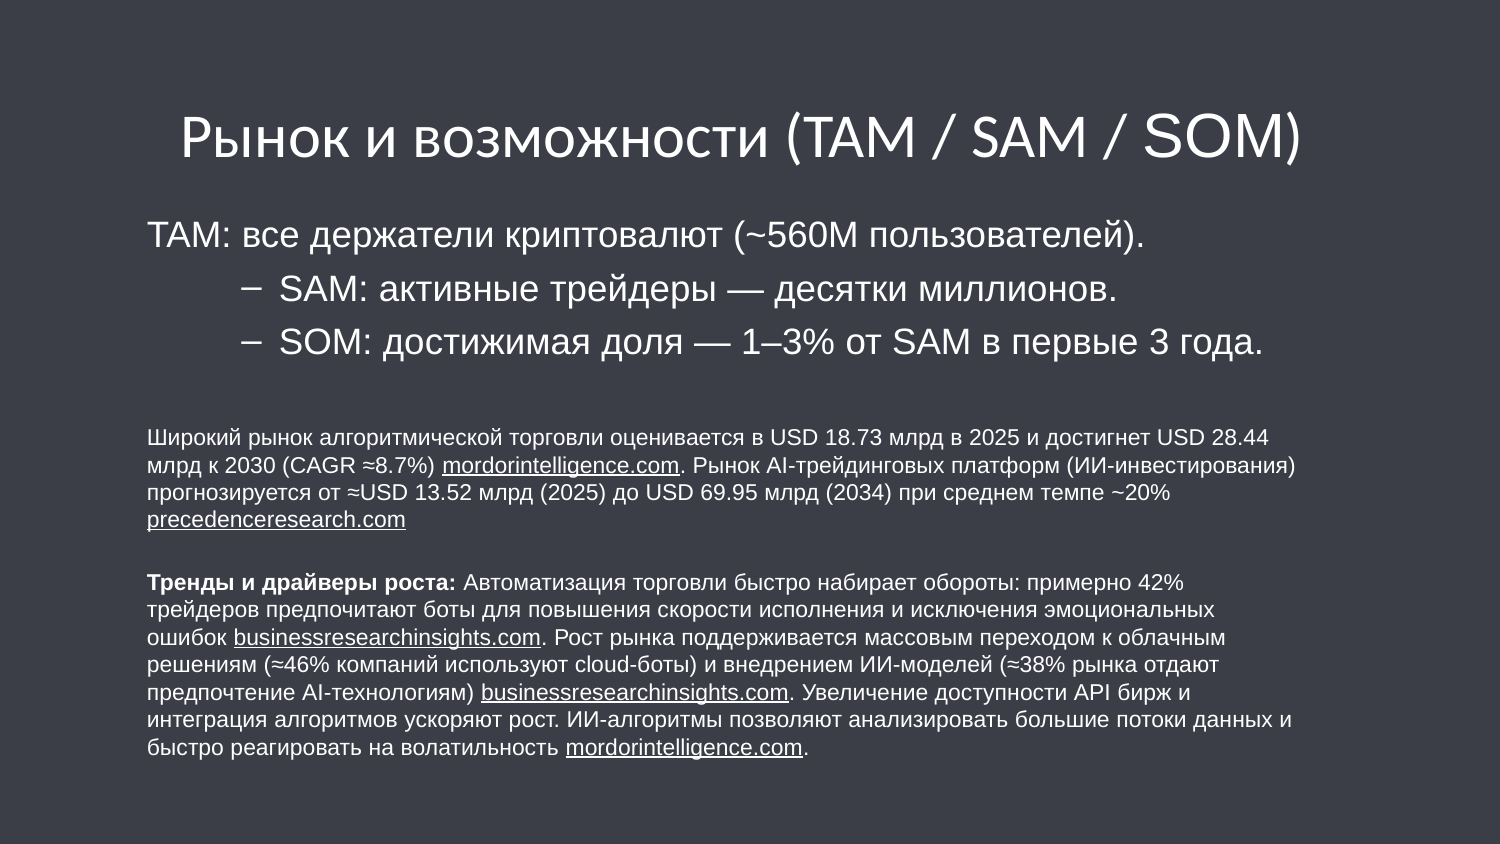

# Рынок и возможности (TAM / SAM / SOM)
TAM: все держатели криптовалют (~560M пользователей).
SAM: активные трейдеры — десятки миллионов.
SOM: достижимая доля — 1–3% от SAM в первые 3 года.
Широкий рынок алгоритмической торговли оценивается в USD 18.73 млрд в 2025 и достигнет USD 28.44 млрд к 2030 (CAGR ≈8.7%) mordorintelligence.com. Рынок AI-трейдинговых платформ (ИИ-инвестирования) прогнозируется от ≈USD 13.52 млрд (2025) до USD 69.95 млрд (2034) при среднем темпе ~20% precedenceresearch.com
Тренды и драйверы роста: Автоматизация торговли быстро набирает обороты: примерно 42% трейдеров предпочитают боты для повышения скорости исполнения и исключения эмоциональных ошибок businessresearchinsights.com. Рост рынка поддерживается массовым переходом к облачным решениям (≈46% компаний используют cloud-боты) и внедрением ИИ-моделей (≈38% рынка отдают предпочтение AI-технологиям) businessresearchinsights.com. Увеличение доступности API бирж и интеграция алгоритмов ускоряют рост. ИИ-алгоритмы позволяют анализировать большие потоки данных и быстро реагировать на волатильность mordorintelligence.com.